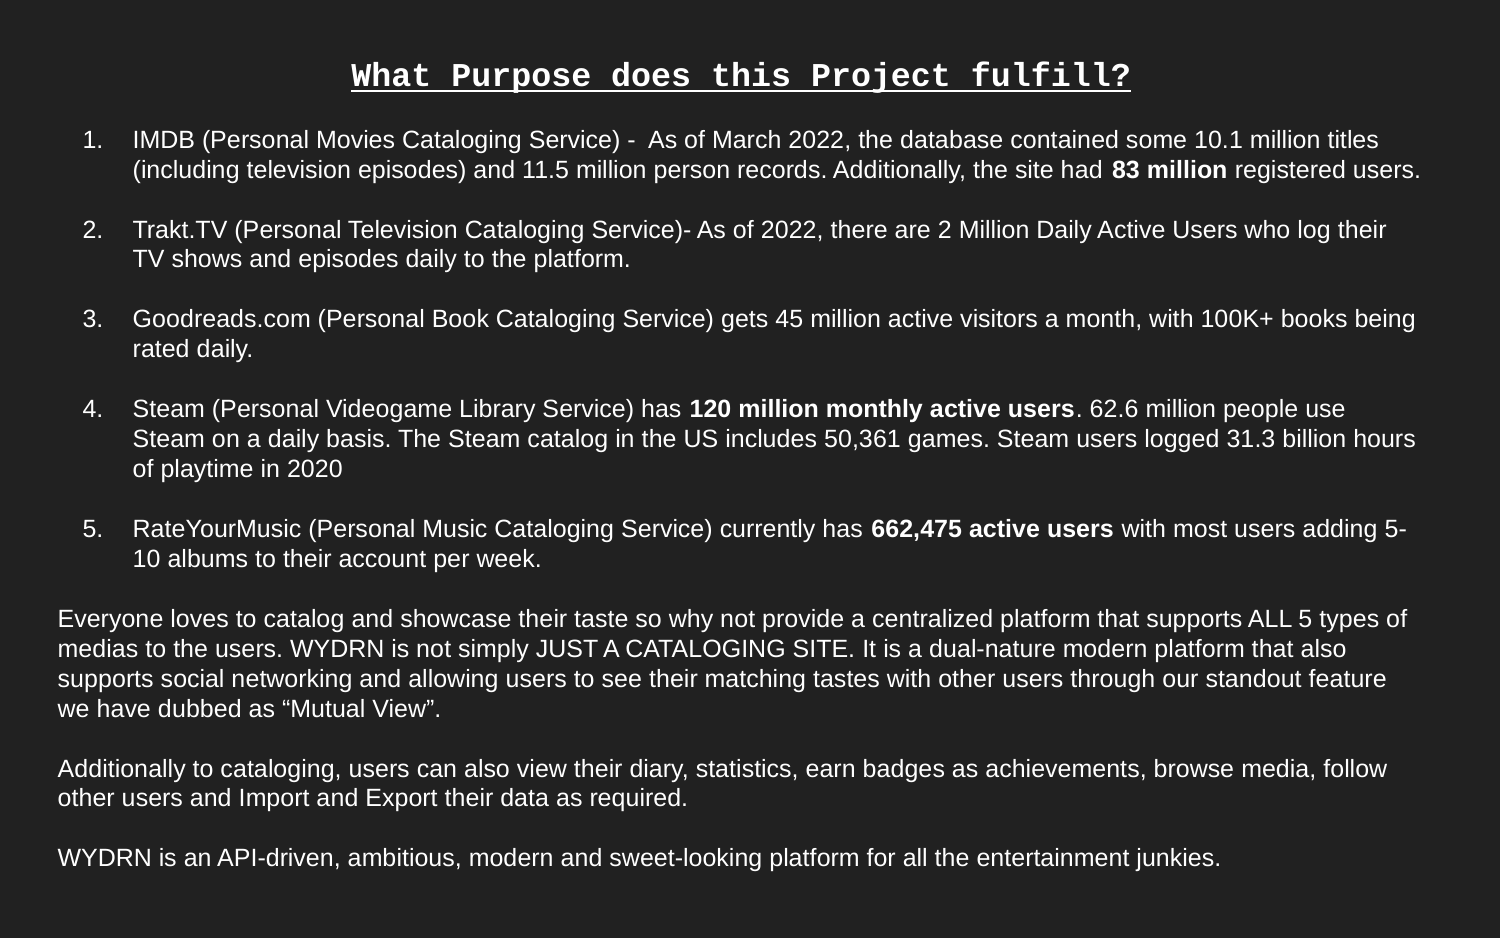

What Purpose does this Project fulfill?

IMDB (Personal Movies Cataloging Service) -  As of March 2022, the database contained some 10.1 million titles (including television episodes) and 11.5 million person records. Additionally, the site had 83 million registered users.

Trakt.TV (Personal Television Cataloging Service)- As of 2022, there are 2 Million Daily Active Users who log their TV shows and episodes daily to the platform.

Goodreads.com (Personal Book Cataloging Service) gets 45 million active visitors a month, with 100K+ books being rated daily.

Steam (Personal Videogame Library Service) has 120 million monthly active users. 62.6 million people use Steam on a daily basis. The Steam catalog in the US includes 50,361 games. Steam users logged 31.3 billion hours of playtime in 2020

RateYourMusic (Personal Music Cataloging Service) currently has 662,475 active users with most users adding 5-10 albums to their account per week.

Everyone loves to catalog and showcase their taste so why not provide a centralized platform that supports ALL 5 types of medias to the users. WYDRN is not simply JUST A CATALOGING SITE. It is a dual-nature modern platform that also supports social networking and allowing users to see their matching tastes with other users through our standout feature we have dubbed as “Mutual View”.

Additionally to cataloging, users can also view their diary, statistics, earn badges as achievements, browse media, follow other users and Import and Export their data as required.

WYDRN is an API-driven, ambitious, modern and sweet-looking platform for all the entertainment junkies.